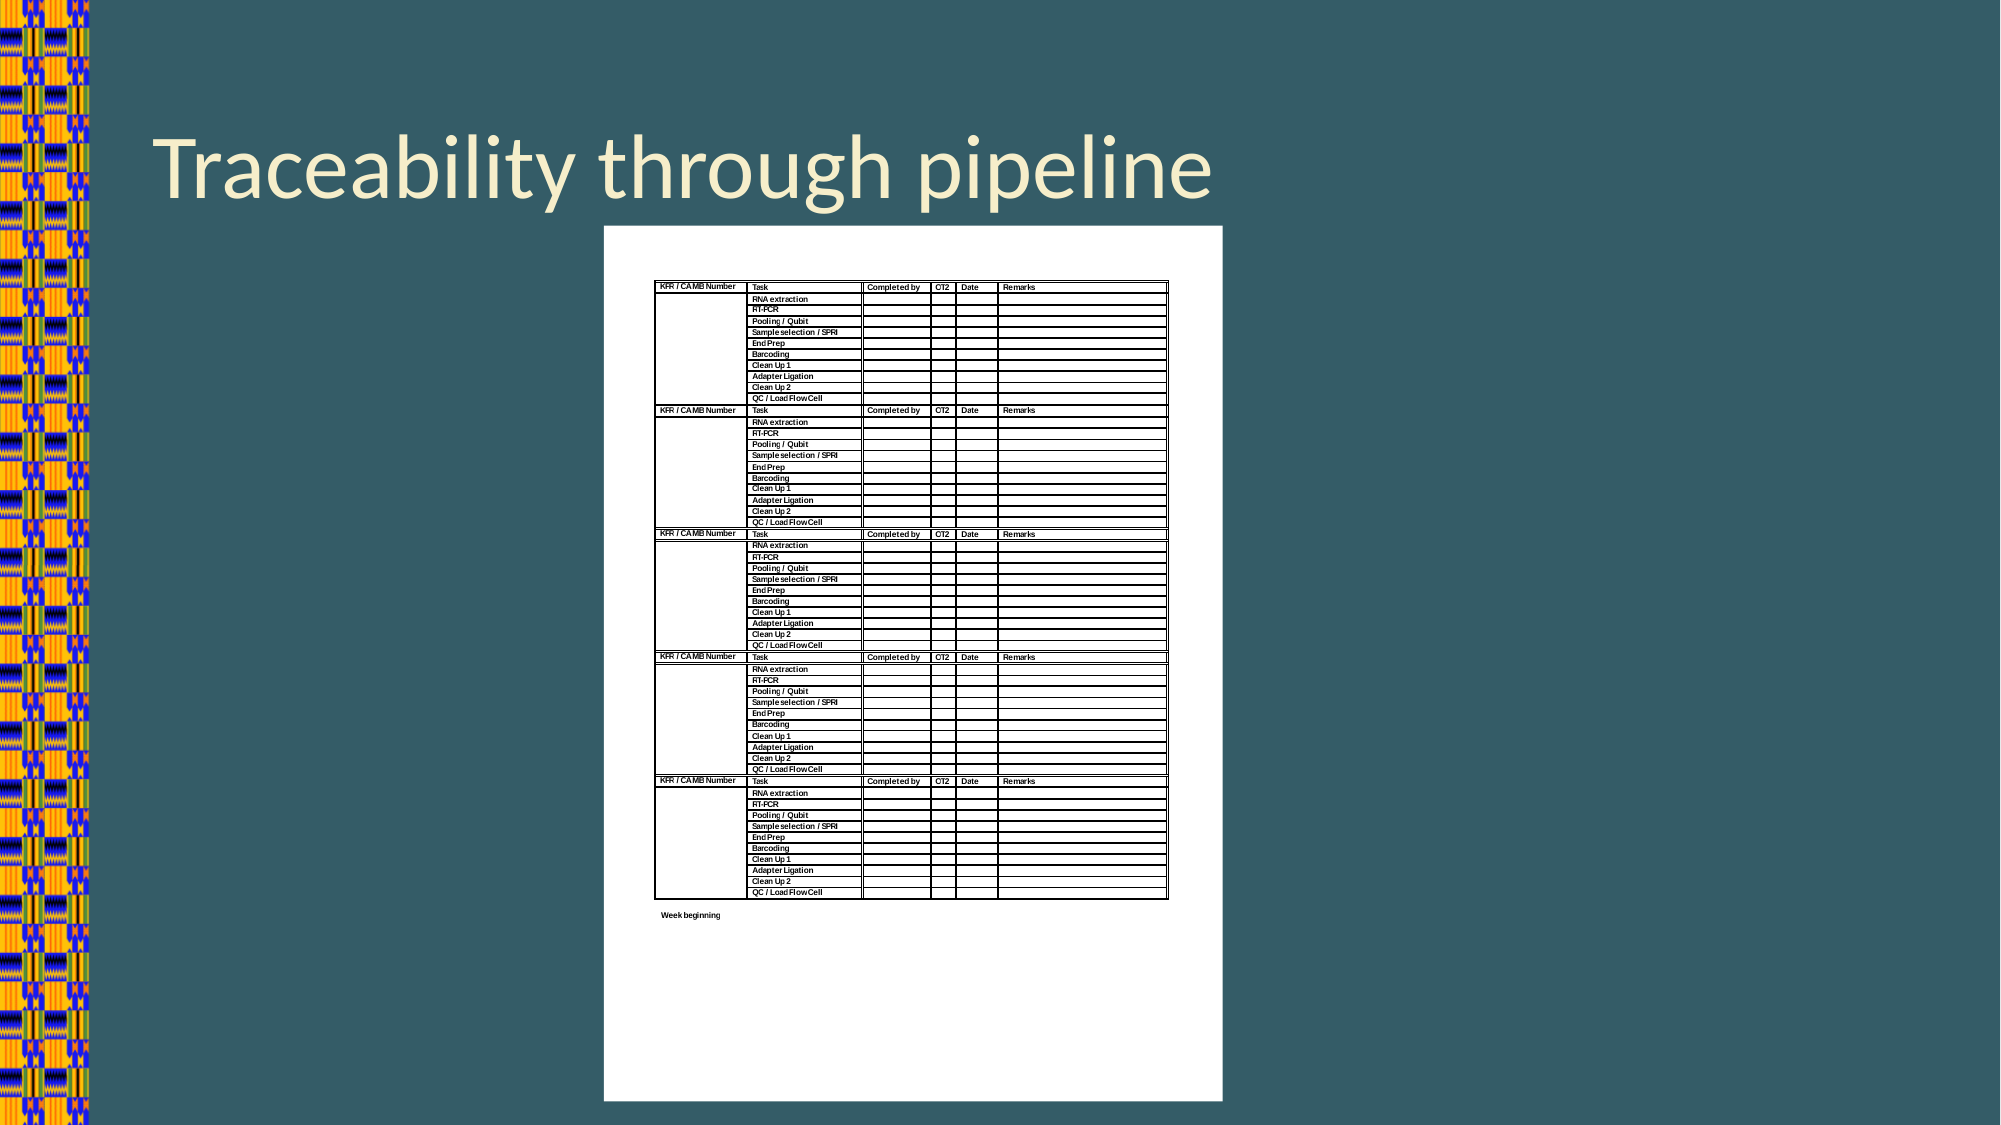

# Traceability through pipeline

K
F
R

/

C
A
M
B

N
u
m
b
e
r
T
a
s
k
C
o
m
p
l
e
t
e
d

b
y
O
T
2
D
a
t
e
R
e
m
a
r
k
s
R
N
A

e
x
t
r
a
c
t
i
o
n
R
T
-
P
C
R
P
o
o
l
i
n
g

/

Q
u
b
i
t
S
a
m
p
l
e

s
e
l
e
c
t
i
o
n

/

S
P
R
I
E
n
d

P
r
e
p
B
a
r
c
o
d
i
n
g
C
l
e
a
n

U
p

1
A
d
a
p
t
e
r

L
i
g
a
t
i
o
n
C
l
e
a
n

U
p

2

Q
C

/

L
o
a
d

F
l
o
w

C
e
l
l
K
F
R

/

C
A
M
B

N
u
m
b
e
r
T
a
s
k
C

s
e
l
e
c
t
i
o
n

/

S
P
R
I
E
n
d

P
r
e
p
B
a
r
c
o
d
i
n
g
C
l
e
a
n

U
p

1
A
d
a
p
t
e
r

L
i
g
a
t
i
o
n
C
l
e
a
n

U
p

2

Q
C

/

L
o
a
d

F
l
o
w

C
e
l
l
W
e
e
k

b
e
g
i
n
n
i
n
g

o
m
p
l
e
t
e
d

b
y
O
T
2
D
a
t
e
R
e
m
a
r
k
s
R
N
A

e
x
t
r
a
c
t
i
o
n
R
T
-
P
C
R
P
o
o
l
i
n
g

/

Q
u
b
i
t
S
a
m
p
l
e

s
e
l
e
c
t
i
o
n

/

S
P
R
I
E
n
d

P
r
e
p
B
a
r
c
o
d
i
n
g
C
l
e
a
n

U
p

1
A
d
a
p
t
e
r

L
i
g
a
t
i
o
n
C
l
e
a
n

U
p

2

Q
C

/

L
o
a
d

F
l
o
w

C
e
l
l
K
F
R

/

C
A
M
B

N
u
m
b
e
r
T
a
s
k
C
o
m
p
l
e
t
e
d

b
y
O
T
2
D
a
t
e
R
e
m
a

r
k
s
R
N
A

e
x
t
r
a
c
t
i
o
n
R
T
-
P
C
R
P
o
o
l
i
n
g

/

Q
u
b
i
t
S
a
m
p
l
e

s
e
l
e
c
t
i
o
n

/

S
P
R
I
E
n
d

P
r
e
p
B
a
r
c
o
d
i
n
g
C
l
e
a
n

U
p

1
A
d
a
p
t
e
r

L
i
g
a
t
i
o
n
C
l
e
a
n

U
p

2

Q
C

/

L
o
a
d

F
l
o
w

C
e
l
l
K
F
R

/

C
A
M
B

N
u
m
b
e
r
T
a
s
k
C
o
m
p
l
e
t
e
d

b
y
O
T
2
D
a
t
e
R
e
m
a
r
k
s
R
N
A

e
x
t
r
a
c
t
i
o
n
R
T
-
P
C

R
P
o
o
l
i
n
g

/

Q
u
b
i
t
S
a
m
p
l
e

s
e
l
e
c
t
i
o
n

/

S
P
R
I
E
n
d

P
r
e
p
B
a
r
c
o
d
i
n
g
C
l
e
a
n

U
p

1
A
d
a
p
t
e
r

L
i
g
a
t
i
o
n
C
l
e
a
n

U
p

2

Q
C

/

L
o
a
d

F
l
o
w

C
e
l
l
K
F
R

/

C
A
M
B

N
u
m
b
e
r
T
a
s
k
C
o
m
p
l
e
t
e
d

b
y
O
T
2
D
a
t
e
R
e
m
a
r
k
s
R
N
A

e
x
t
r
a
c
t
i
o
n
R
T
-
P
C
R
P
o
o
l
i
n
g

/

Q
u
b
i
t
S
a
m
p
l
e